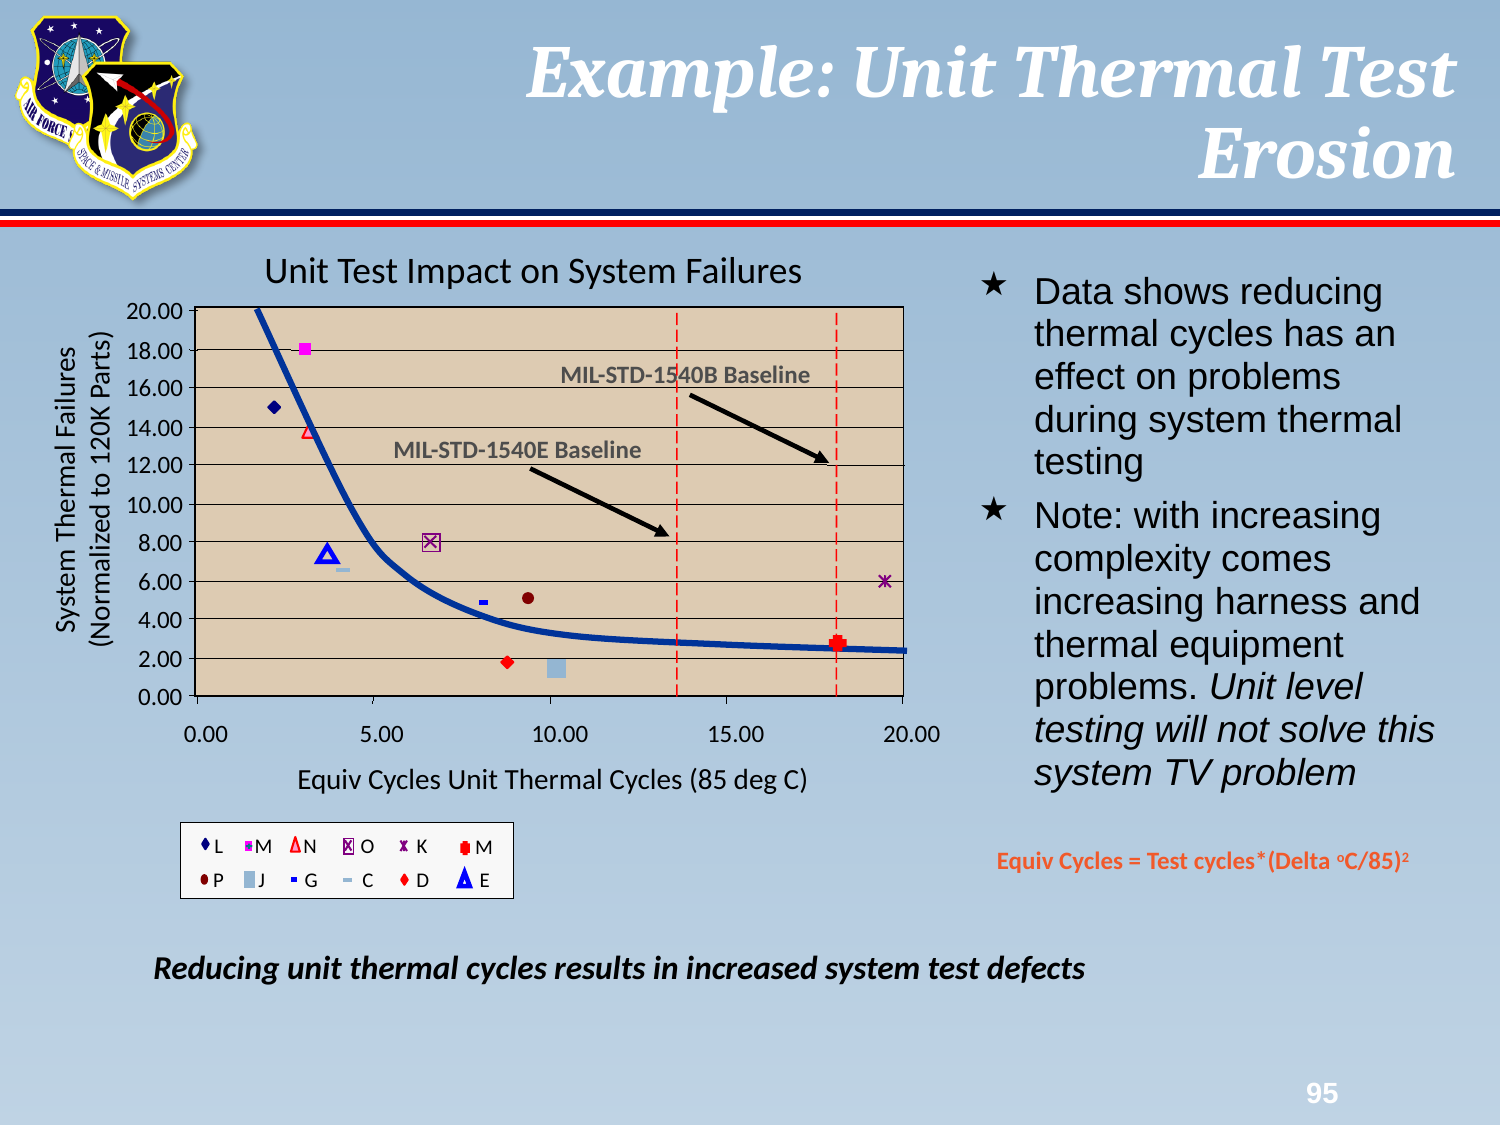

# Example: Unit Thermal Test Erosion

Unit Test Impact on System Failures
Data shows reducing thermal cycles has an effect on problems during system thermal testing
Note: with increasing complexity comes increasing harness and thermal equipment problems. Unit level testing will not solve this system TV problem
20.00

18.00

MIL-STD-1540B Baseline
16.00

14.00

MIL-STD-1540E Baseline

12.00
System Thermal Failures
(Normalized to 120K Parts)

10.00

8.00

6.00

4.00

2.00

0.00

0.00
5.00
10.00
15.00
20.00
Equiv Cycles Unit Thermal Cycles (85 deg C)

L
M
N
O
K
M

P
J
G
C
D
E

Equiv Cycles = Test cycles*(Delta oC/85)2
Reducing unit thermal cycles results in increased system test defects
95